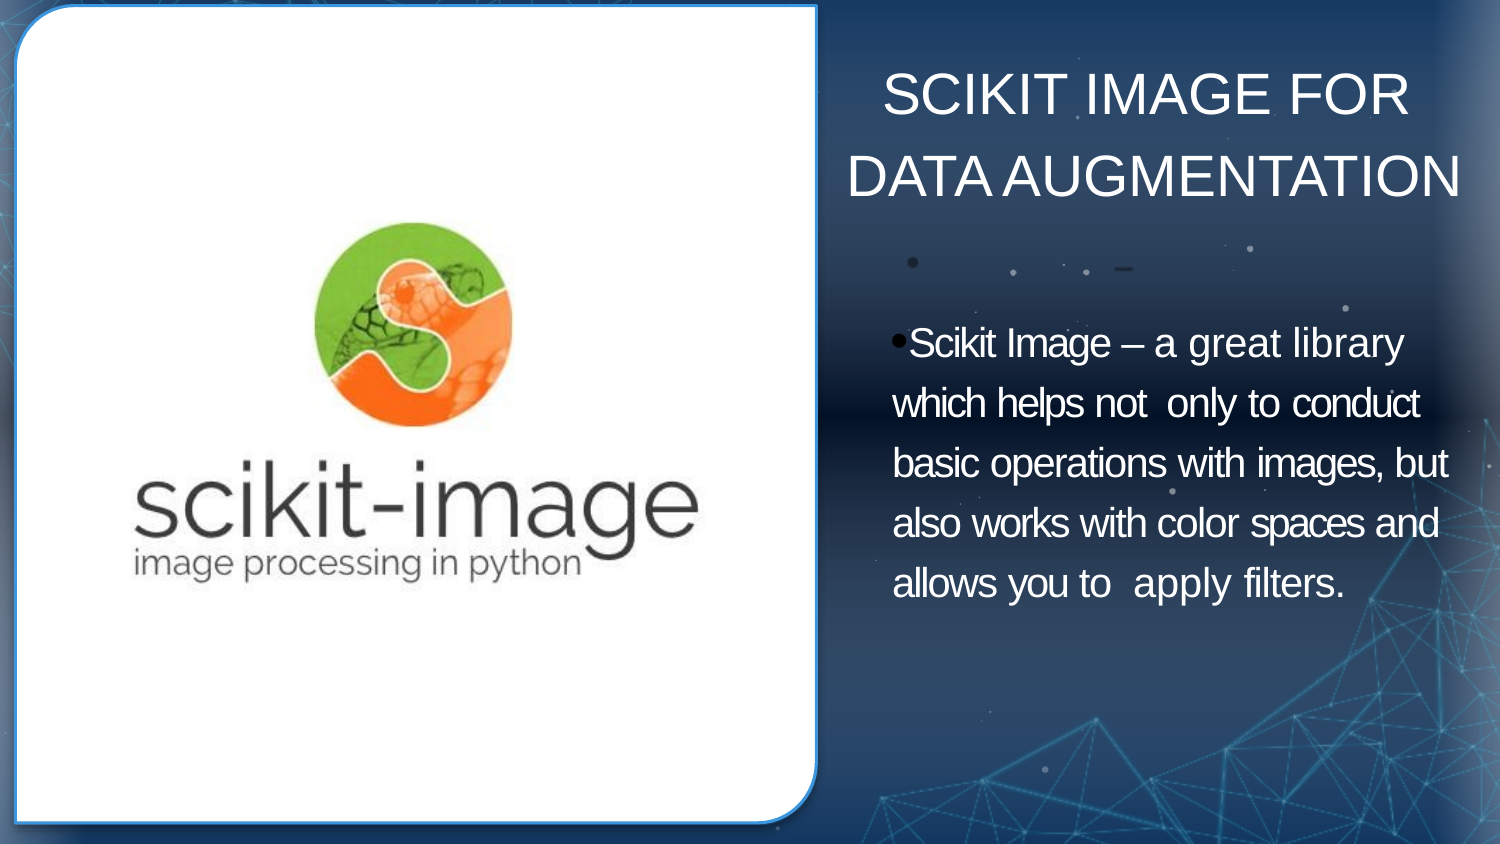

# SCIKIT IMAGE FOR  DATA AUGMENTATION

Scikit Image – a great library which helps not  only to conduct basic operations with images, but  also works with color spaces and allows you to  apply filters.